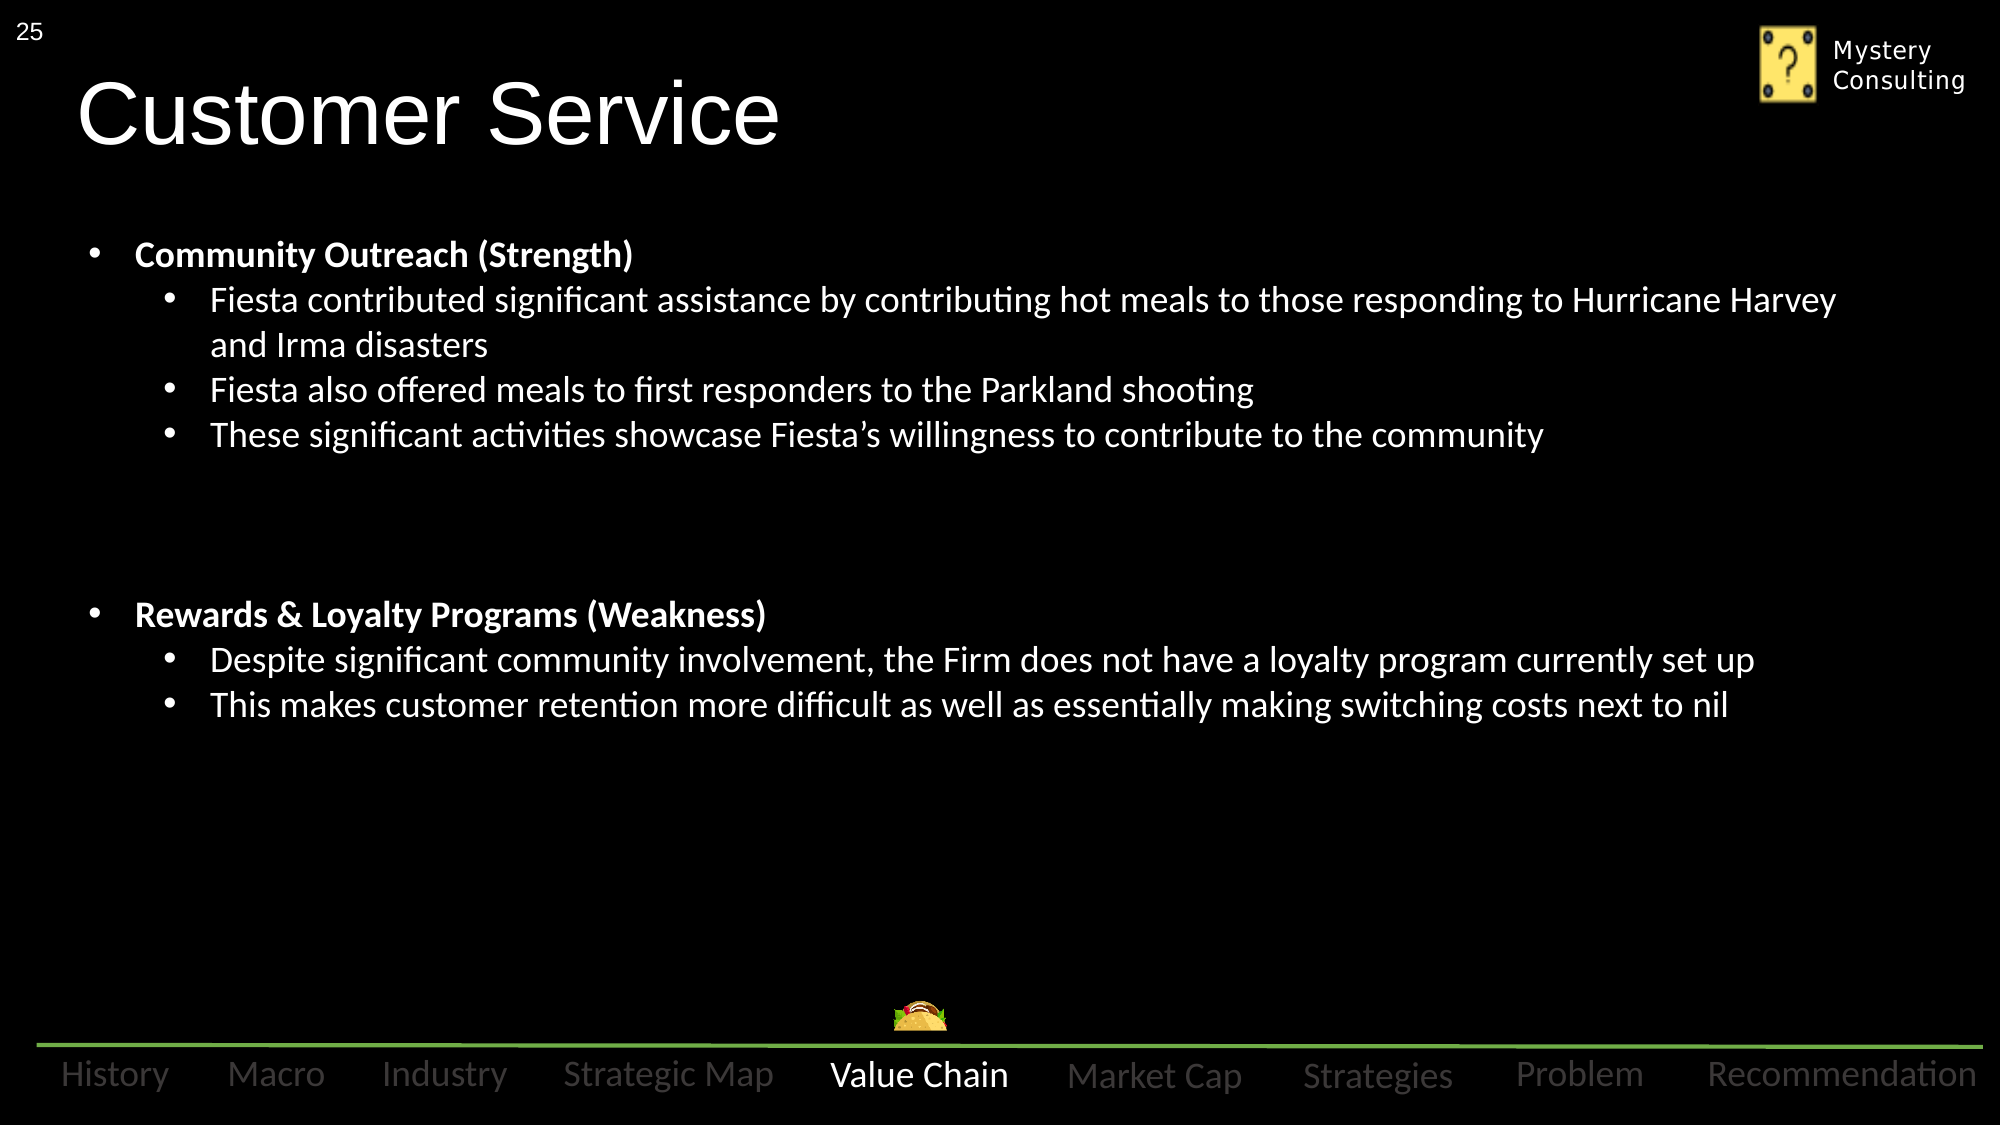

25
# Customer Service

Community Outreach (Strength)
Fiesta contributed significant assistance by contributing hot meals to those responding to Hurricane Harvey and Irma disasters
Fiesta also offered meals to first responders to the Parkland shooting
These significant activities showcase Fiesta’s willingness to contribute to the community

Rewards & Loyalty Programs (Weakness)
Despite significant community involvement, the Firm does not have a loyalty program currently set up
This makes customer retention more difficult as well as essentially making switching costs next to nil